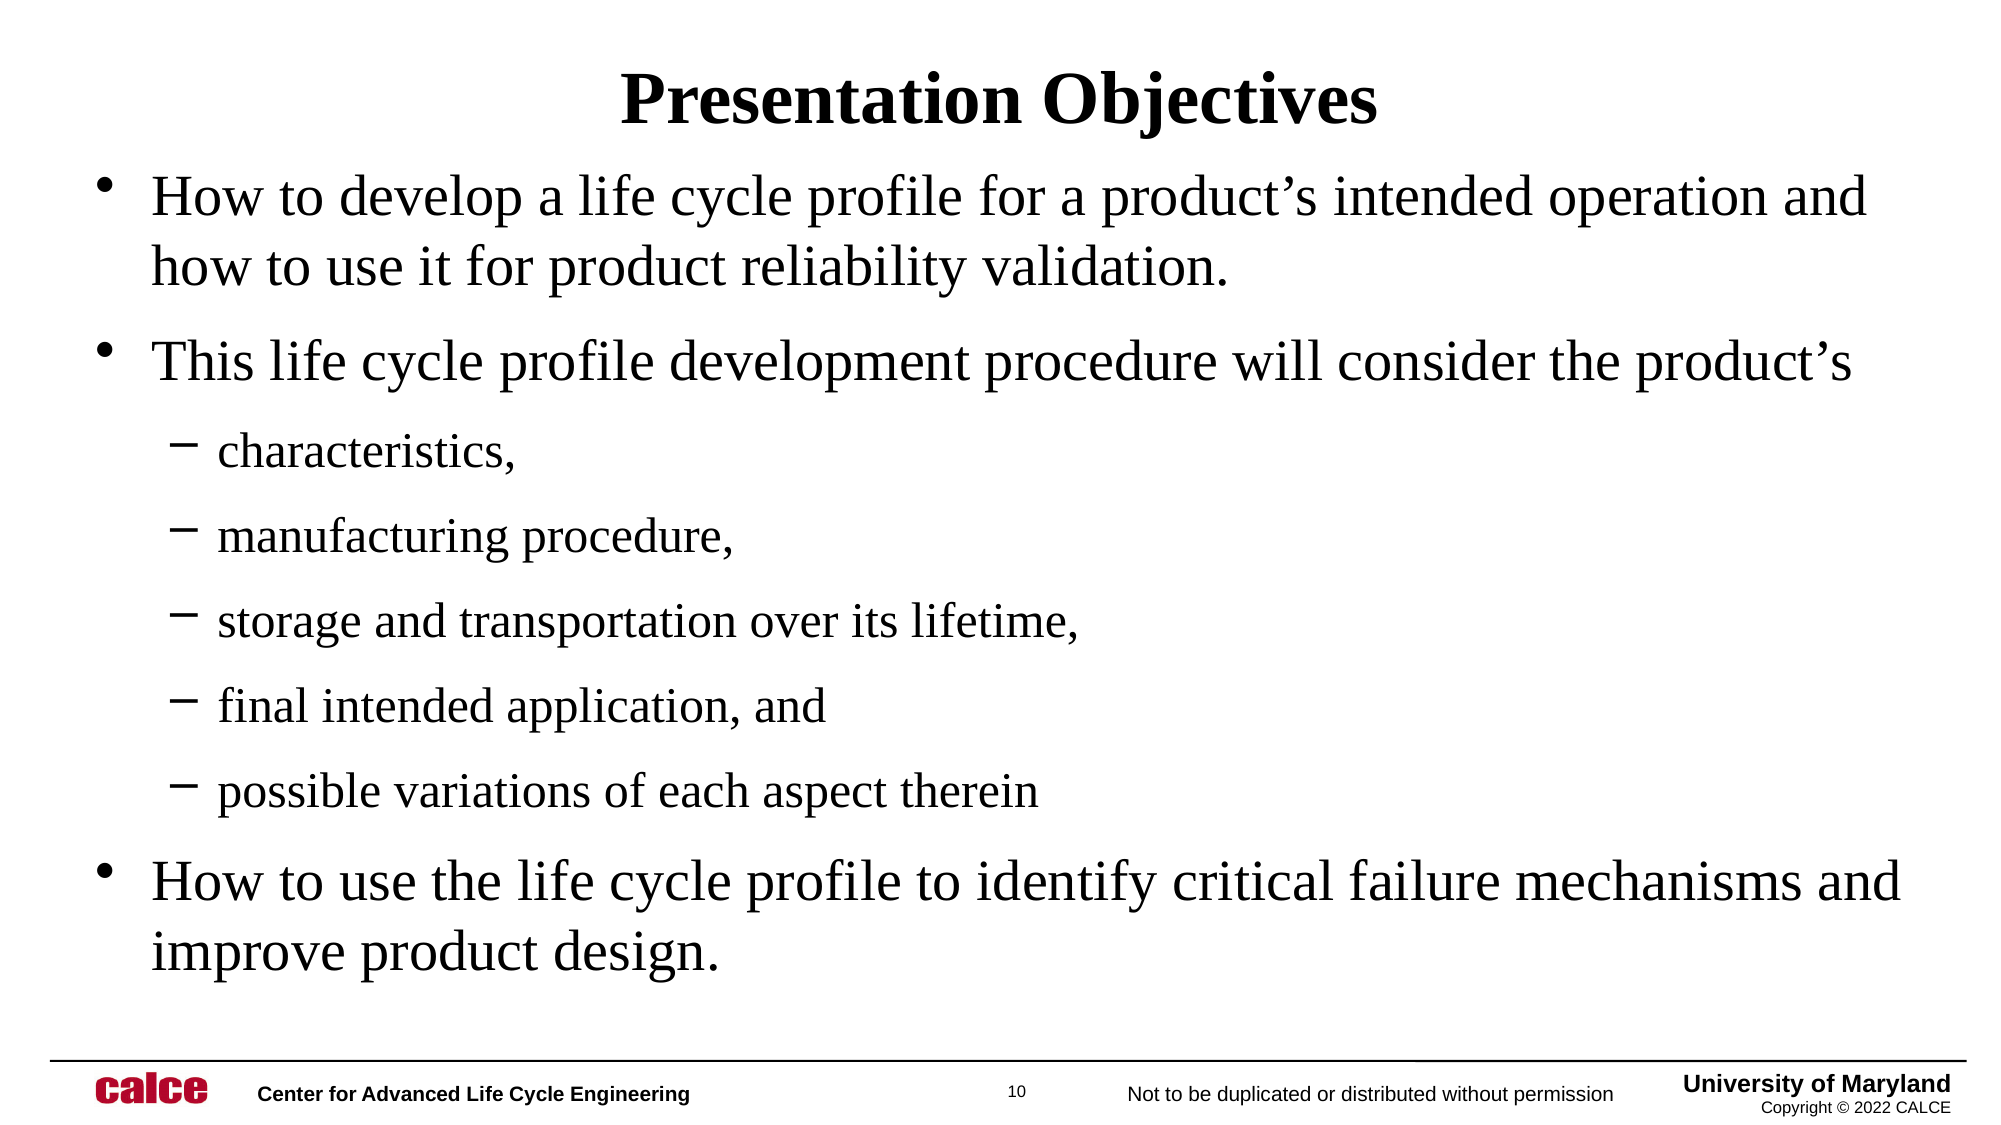

# Presentation Objectives
How to develop a life cycle profile for a product’s intended operation and how to use it for product reliability validation.
This life cycle profile development procedure will consider the product’s
characteristics,
manufacturing procedure,
storage and transportation over its lifetime,
final intended application, and
possible variations of each aspect therein
How to use the life cycle profile to identify critical failure mechanisms and improve product design.